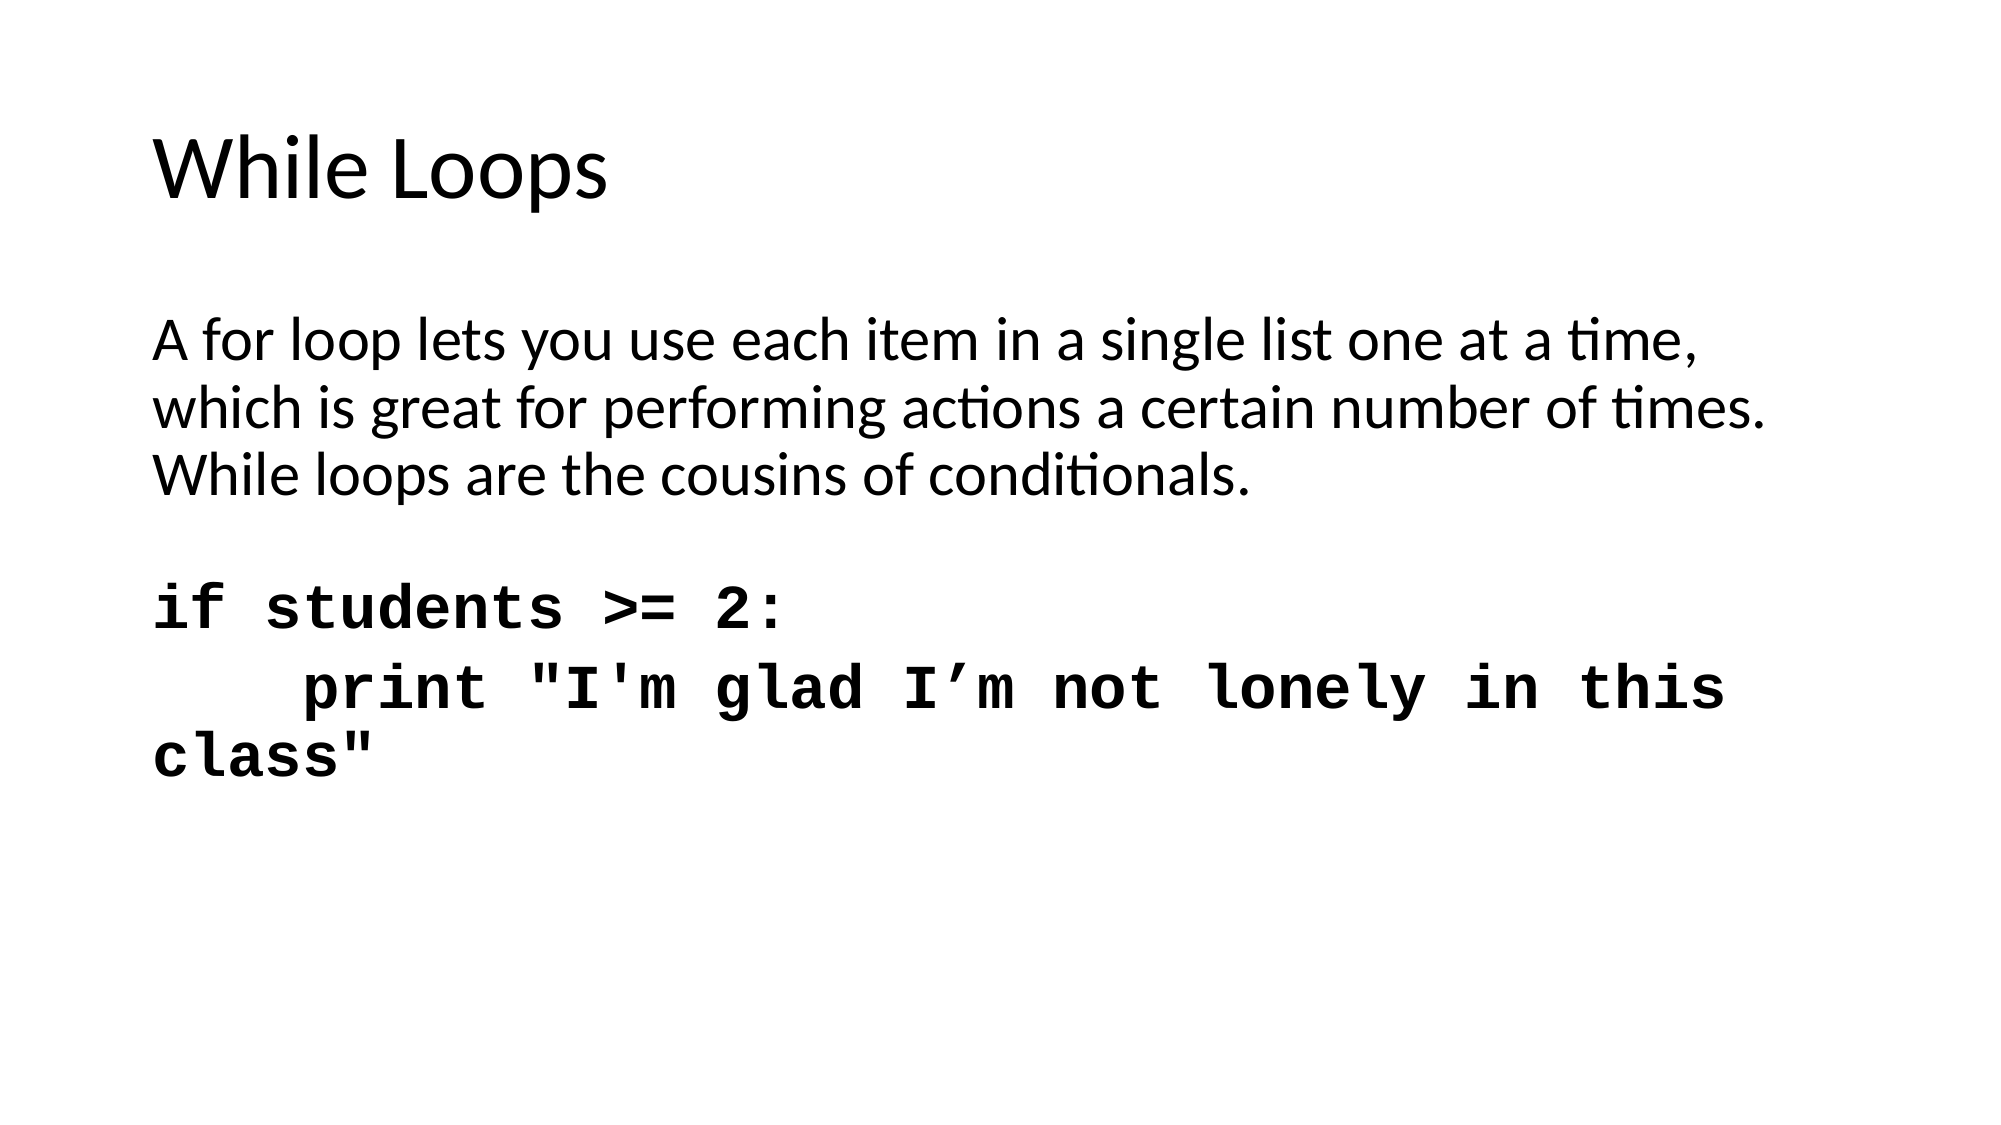

# While Loops
A for loop lets you use each item in a single list one at a time, which is great for performing actions a certain number of times. While loops are the cousins of conditionals.

if students >= 2:
	print "I'm glad I’m not lonely in this class"